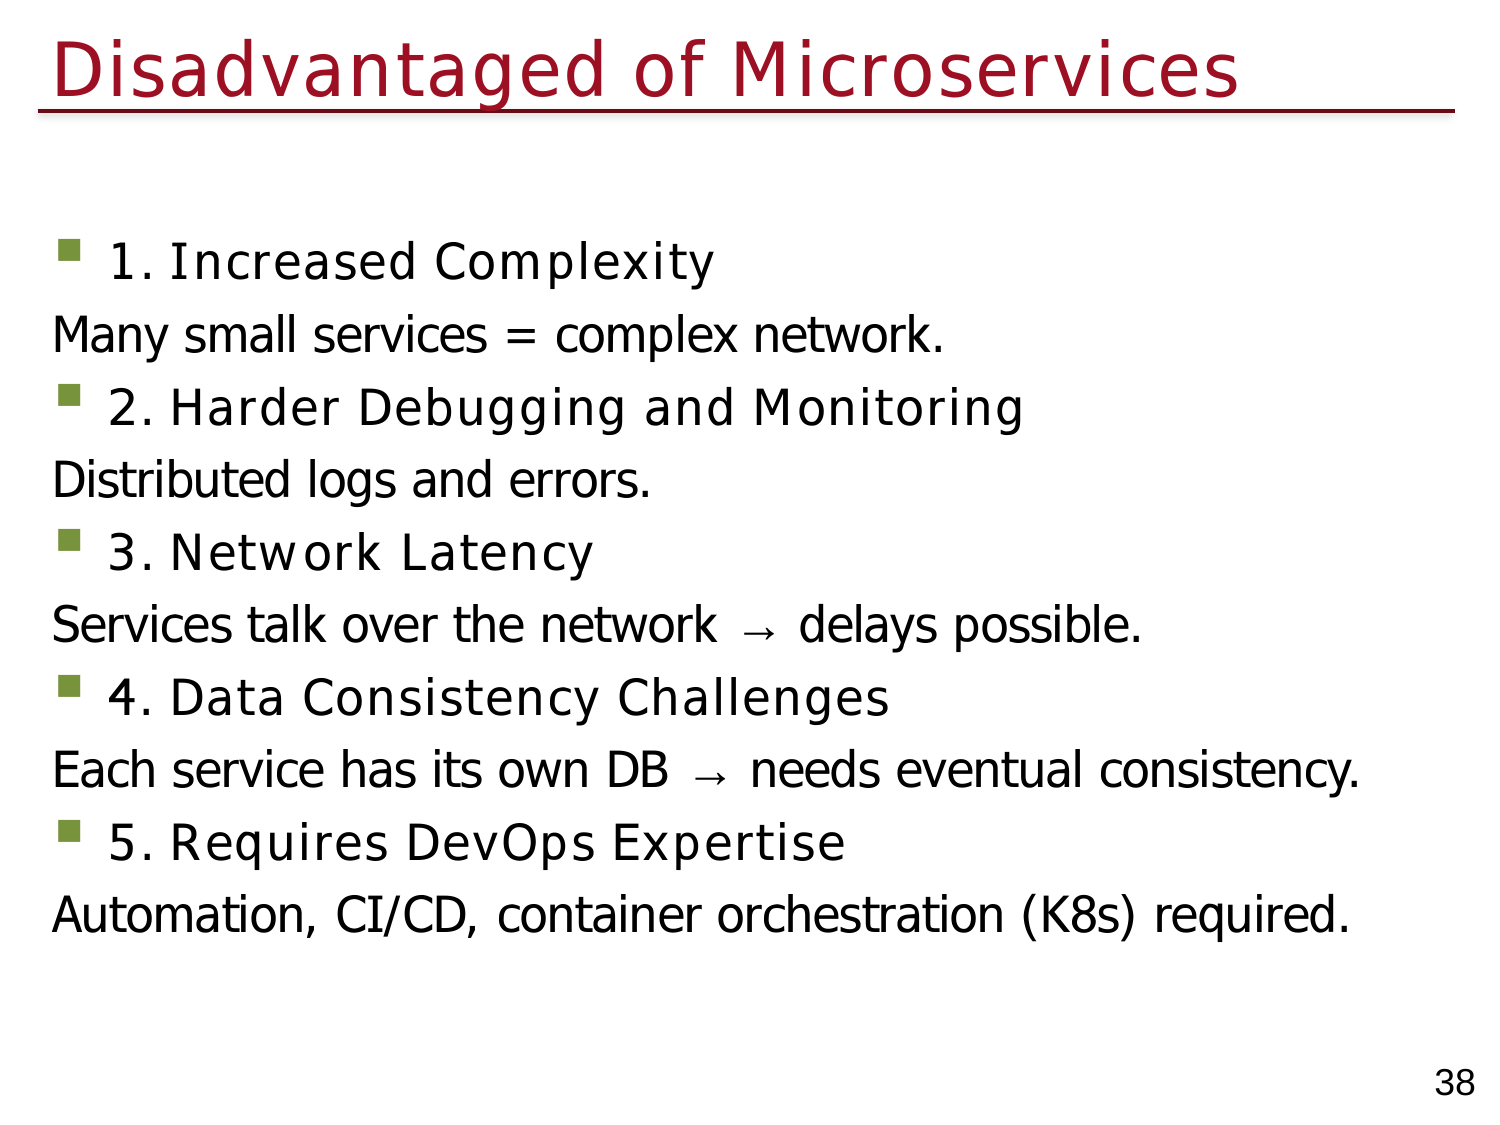

# Disadvantaged of Microservices
1. Increased Complexity
Many small services = complex network.
2. Harder Debugging and Monitoring
Distributed logs and errors.
3. Network Latency
Services talk over the network → delays possible.
4. Data Consistency Challenges
Each service has its own DB → needs eventual consistency.
5. Requires DevOps Expertise
Automation, CI/CD, container orchestration (K8s) required.

38